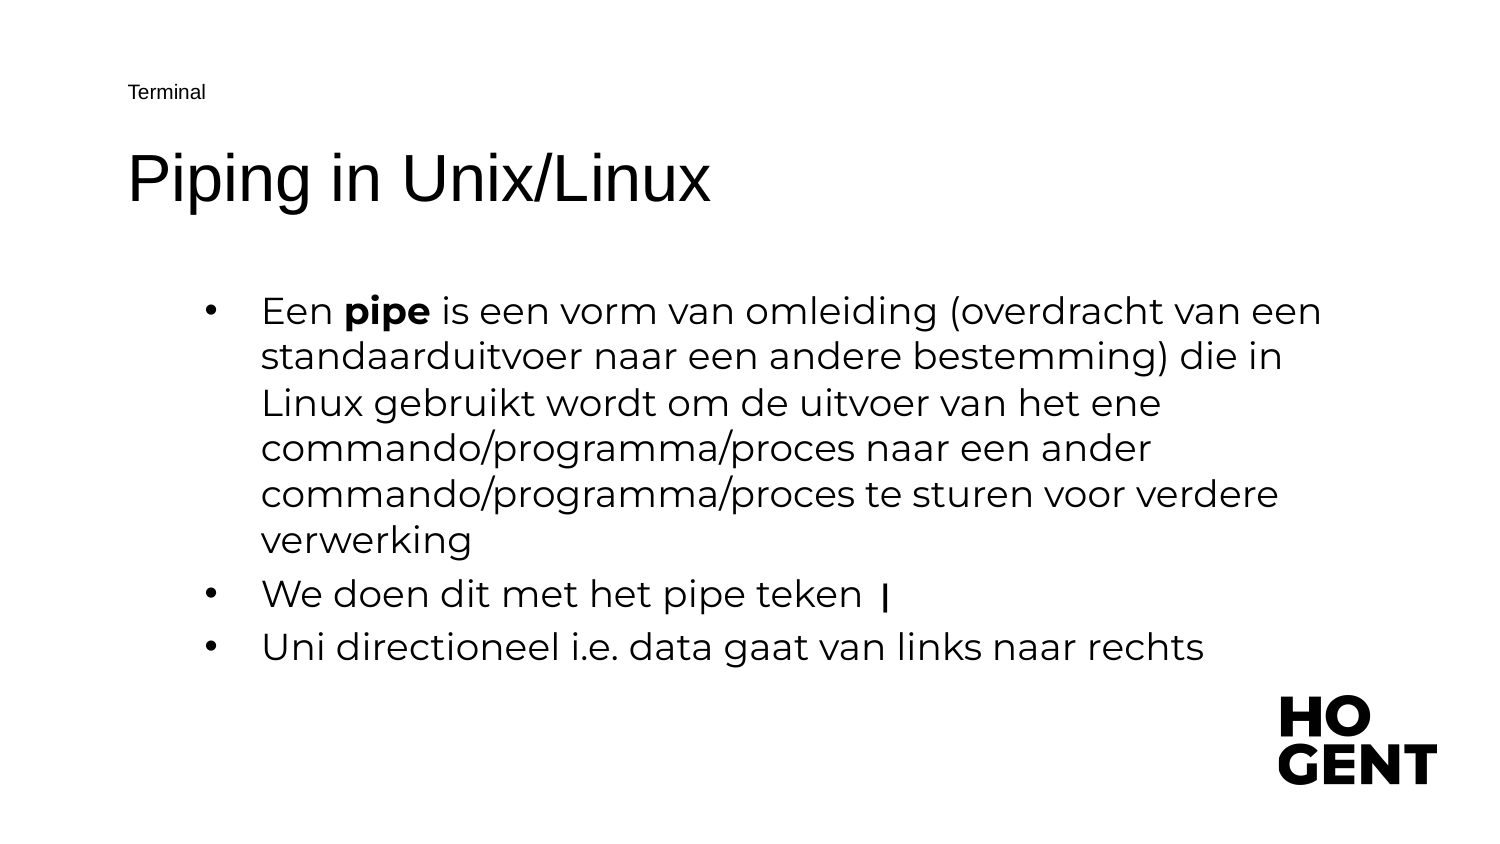

Terminal
# Piping in Unix/Linux
Een pipe is een vorm van omleiding (overdracht van een standaarduitvoer naar een andere bestemming) die in Linux gebruikt wordt om de uitvoer van het ene commando/programma/proces naar een ander commando/programma/proces te sturen voor verdere verwerking
We doen dit met het pipe teken |
Uni directioneel i.e. data gaat van links naar rechts